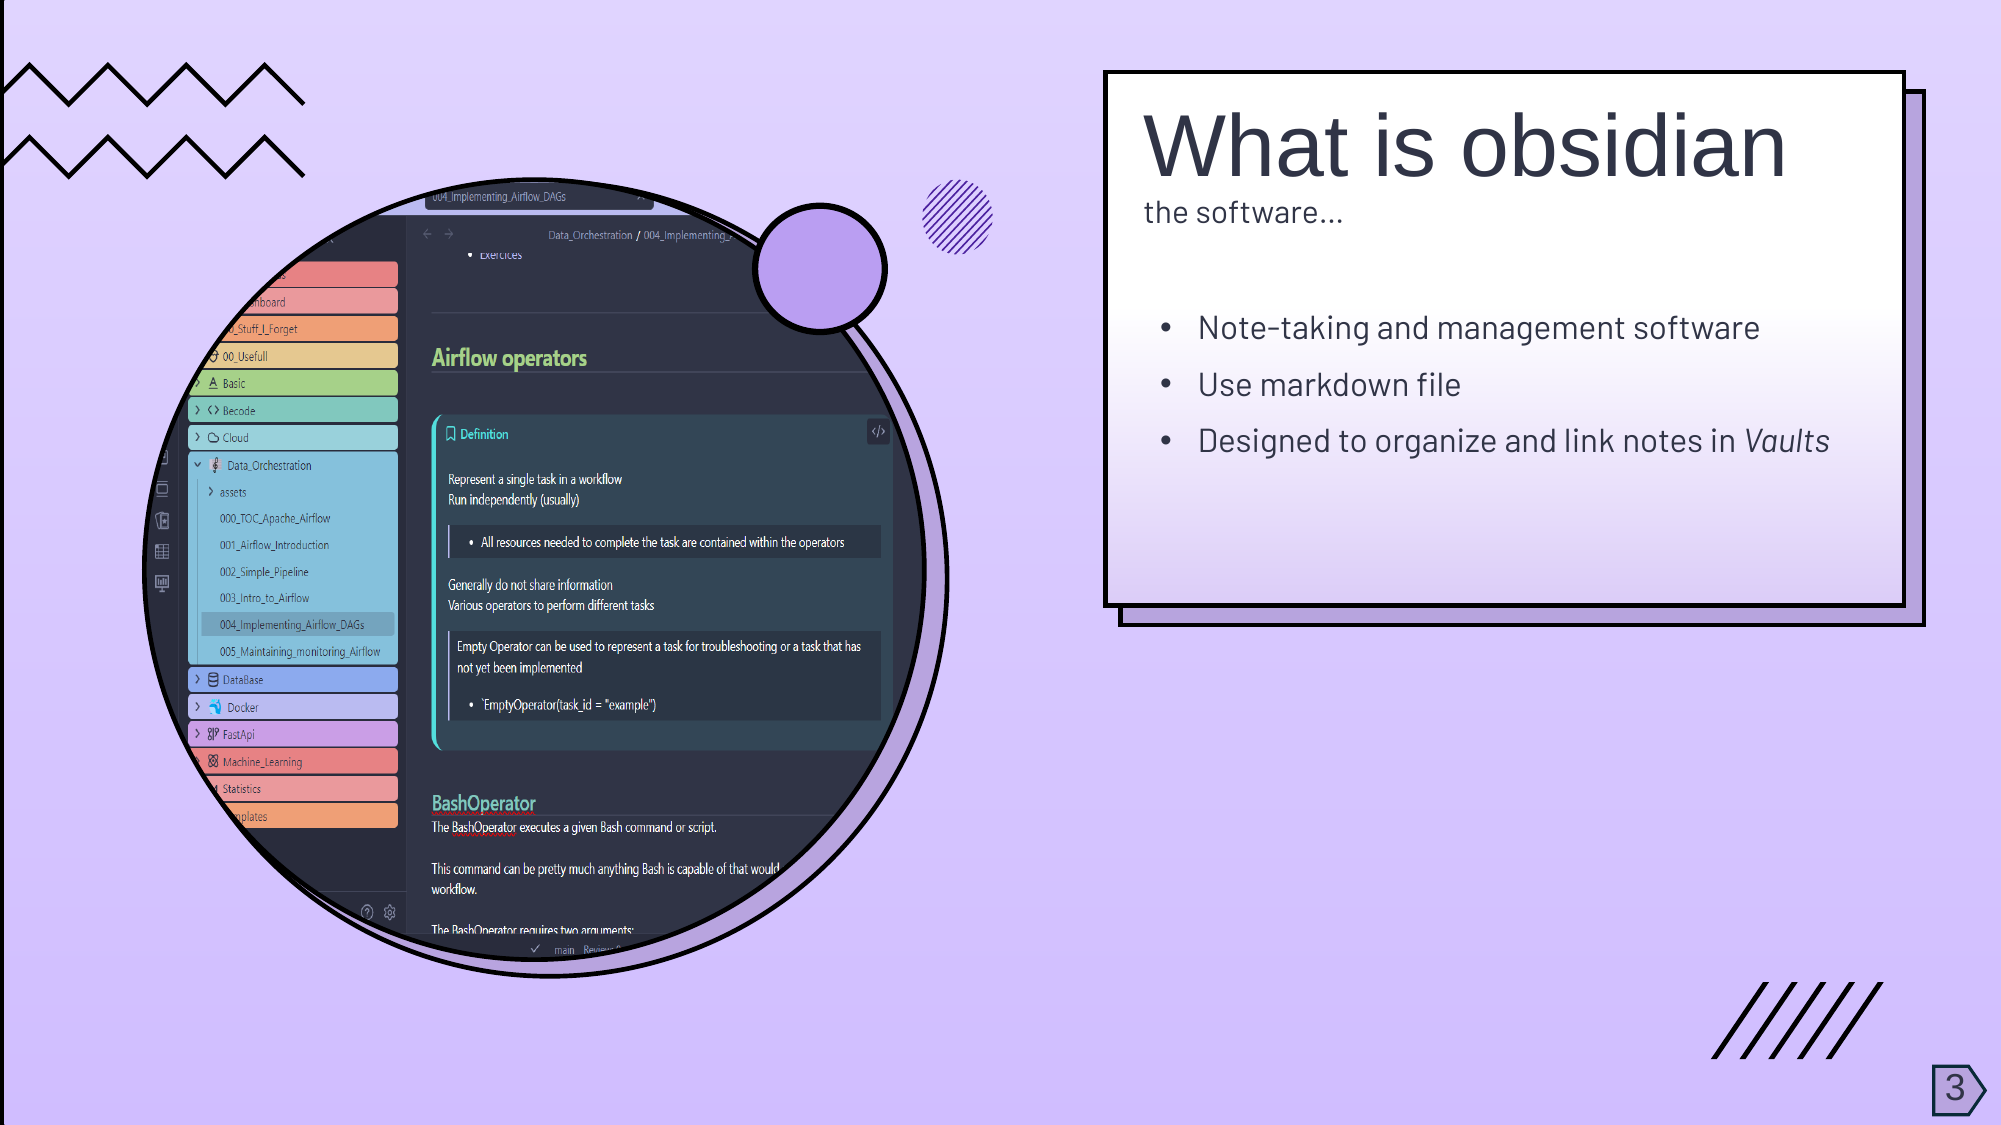

# What is obsidian the software…

Note-taking and management software
Use markdown file
Designed to organize and link notes in Vaults

3